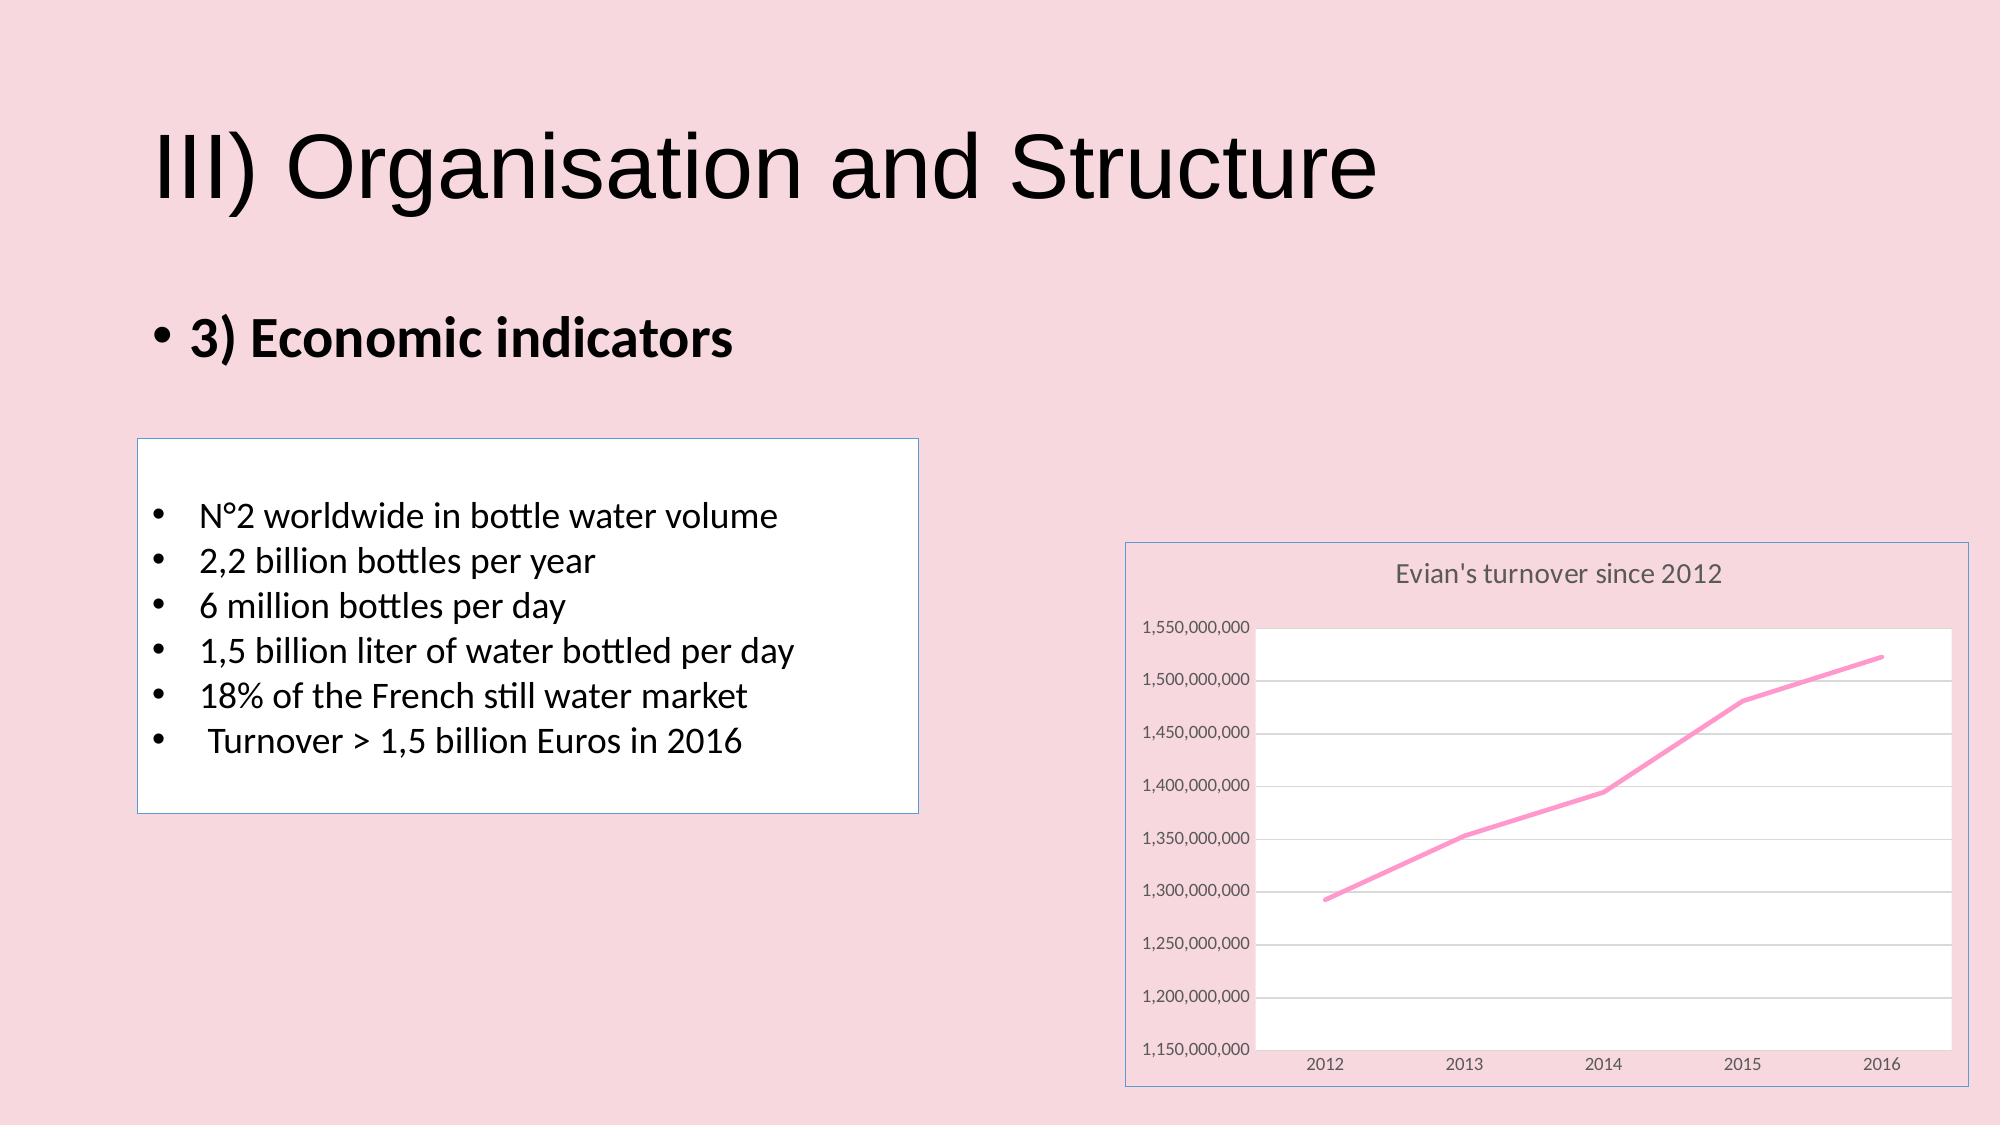

# III) Organisation and Structure
3) Economic indicators

N°2 worldwide in bottle water volume
2,2 billion bottles per year
6 million bottles per day
1,5 billion liter of water bottled per day
18% of the French still water market
 Turnover > 1,5 billion Euros in 2016

### Chart: Evian's turnover since 2012

| Category |  |
|---|---|
| 2012 | 1292773008.0 |
| 2013 | 1353354612.0 |
| 2014 | 1394721513.0 |
| 2015 | 1481165122.0 |
| 2016 | 1522888496.0 |